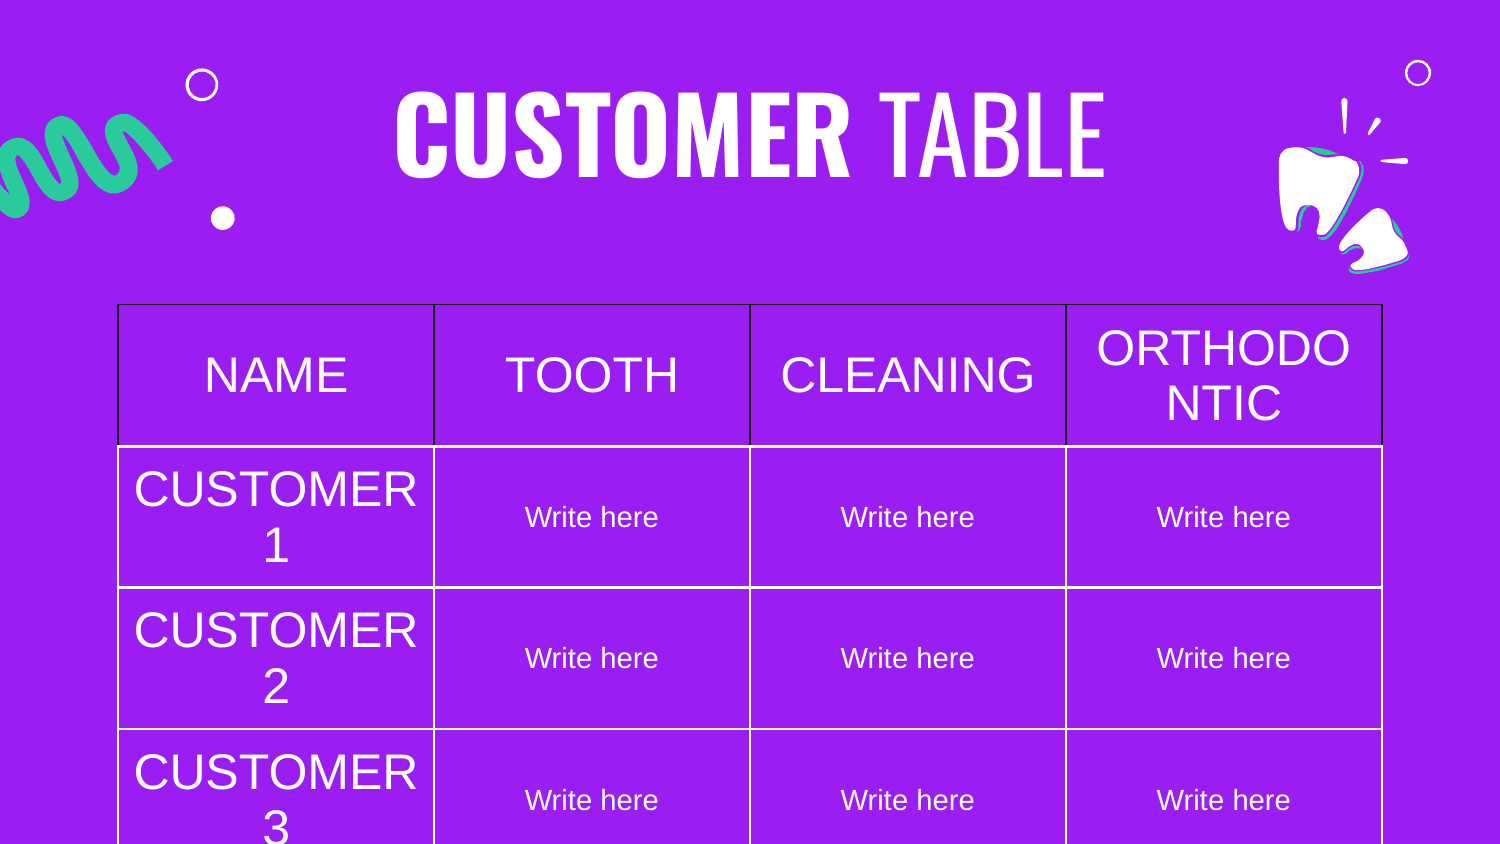

# CUSTOMER TABLE

| NAME | TOOTH | CLEANING | ORTHODONTIC |
| --- | --- | --- | --- |
| CUSTOMER 1 | Write here | Write here | Write here |
| CUSTOMER 2 | Write here | Write here | Write here |
| CUSTOMER 3 | Write here | Write here | Write here |
| CUSTOMER 4 | Write here | Write here | Write here |